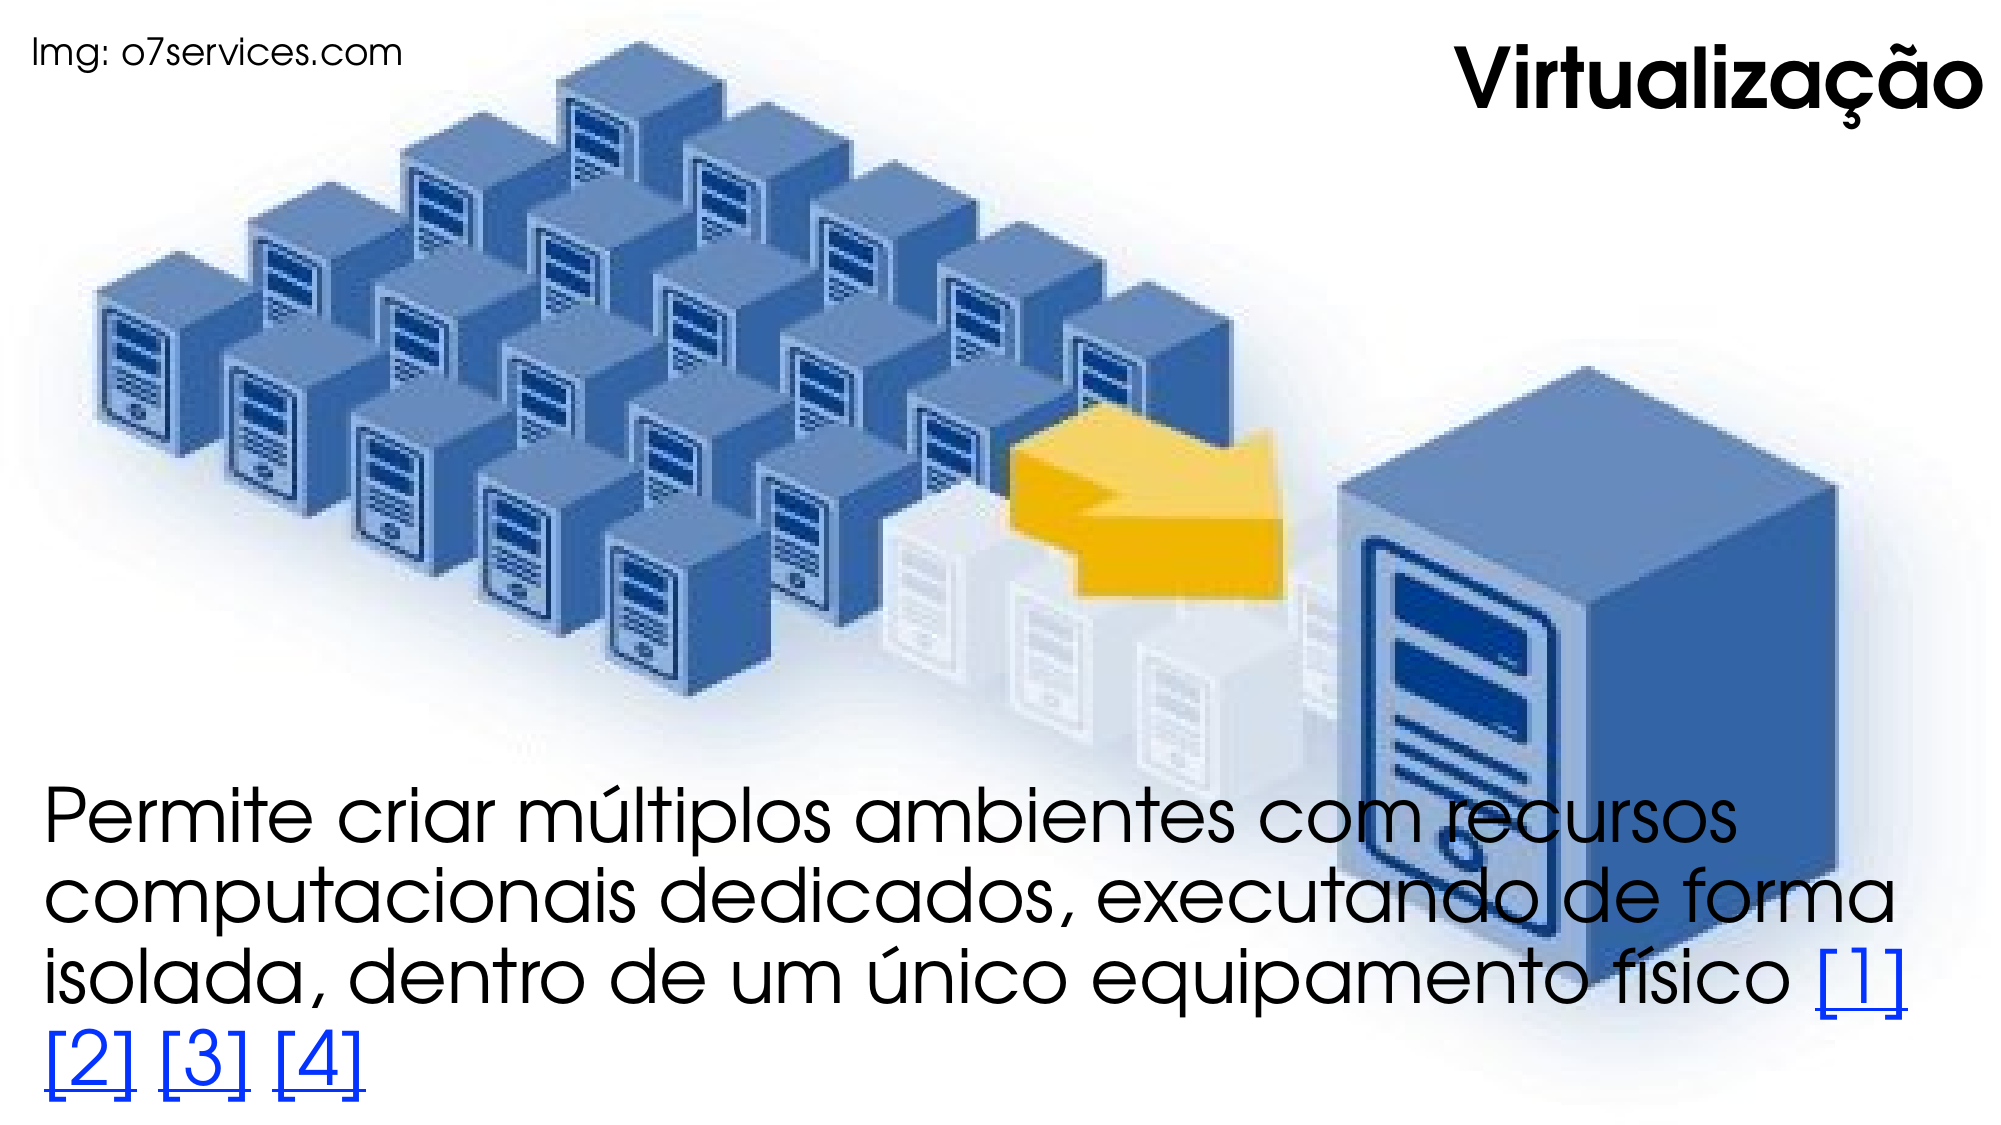

# Virtualização
Img: o7services.com
Permite criar múltiplos ambientes com recursos computacionais dedicados, executando de forma isolada, dentro de um único equipamento físico [1] [2] [3] [4]